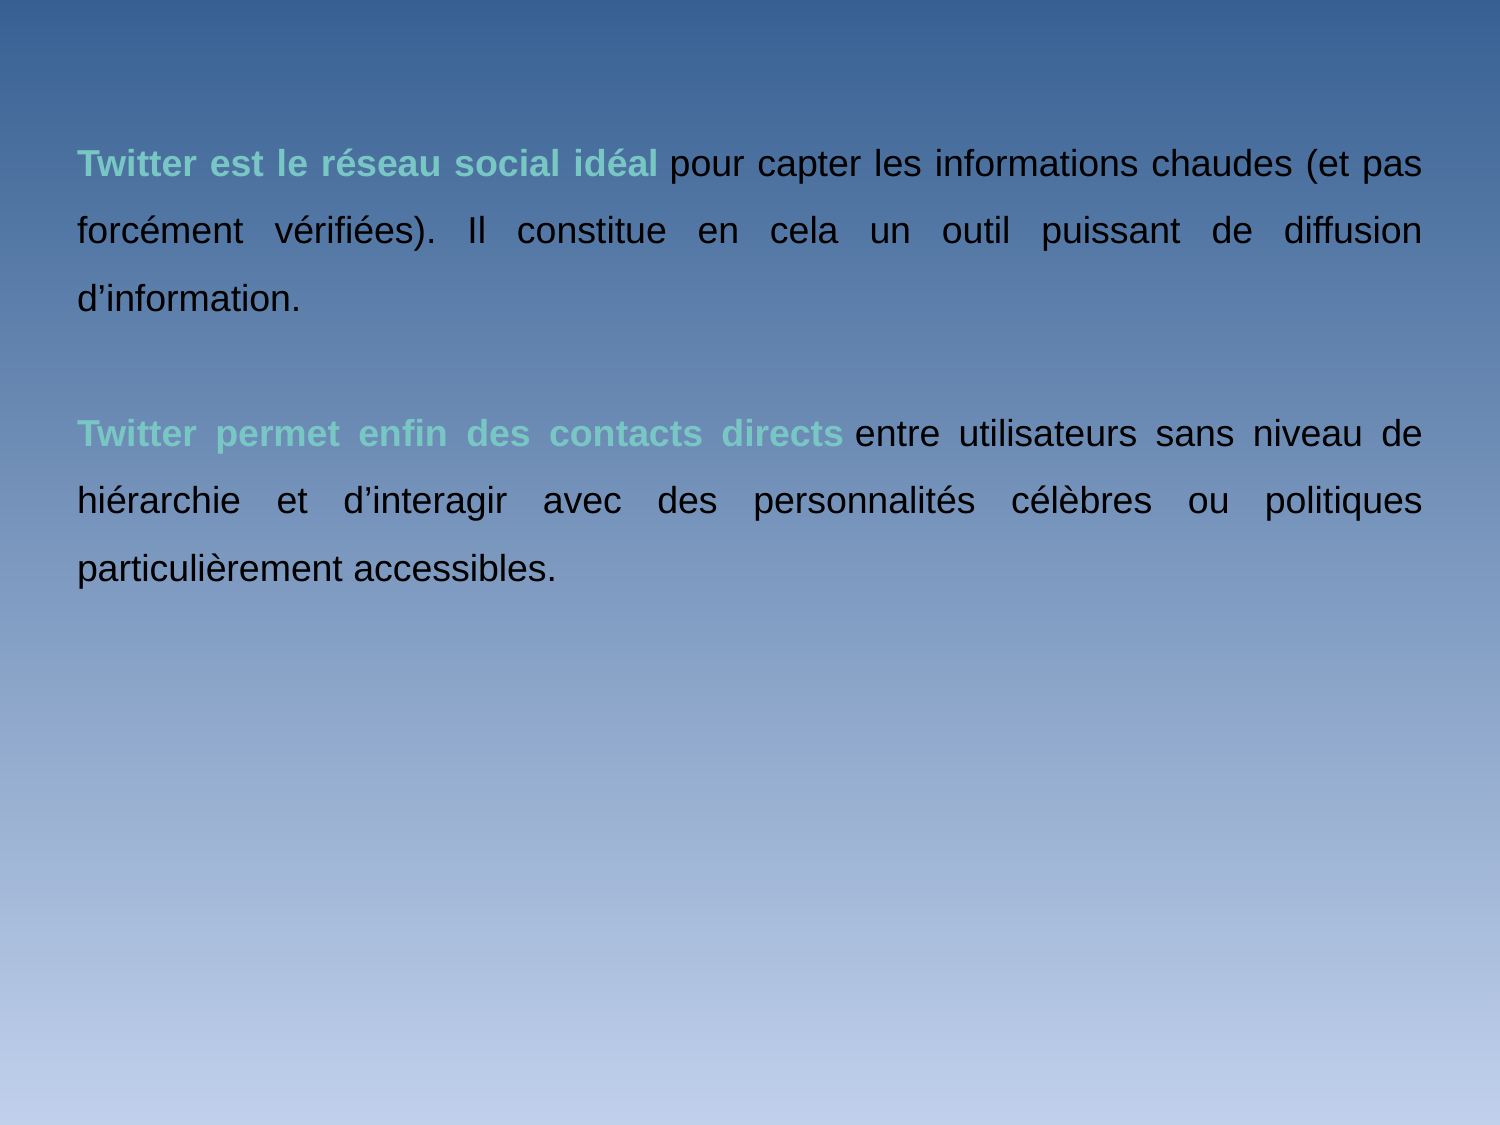

Twitter est le réseau social idéal pour capter les informations chaudes (et pas forcément vérifiées). Il constitue en cela un outil puissant de diffusion d’information.

Twitter permet enfin des contacts directs entre utilisateurs sans niveau de hiérarchie et d’interagir avec des personnalités célèbres ou politiques particulièrement accessibles.